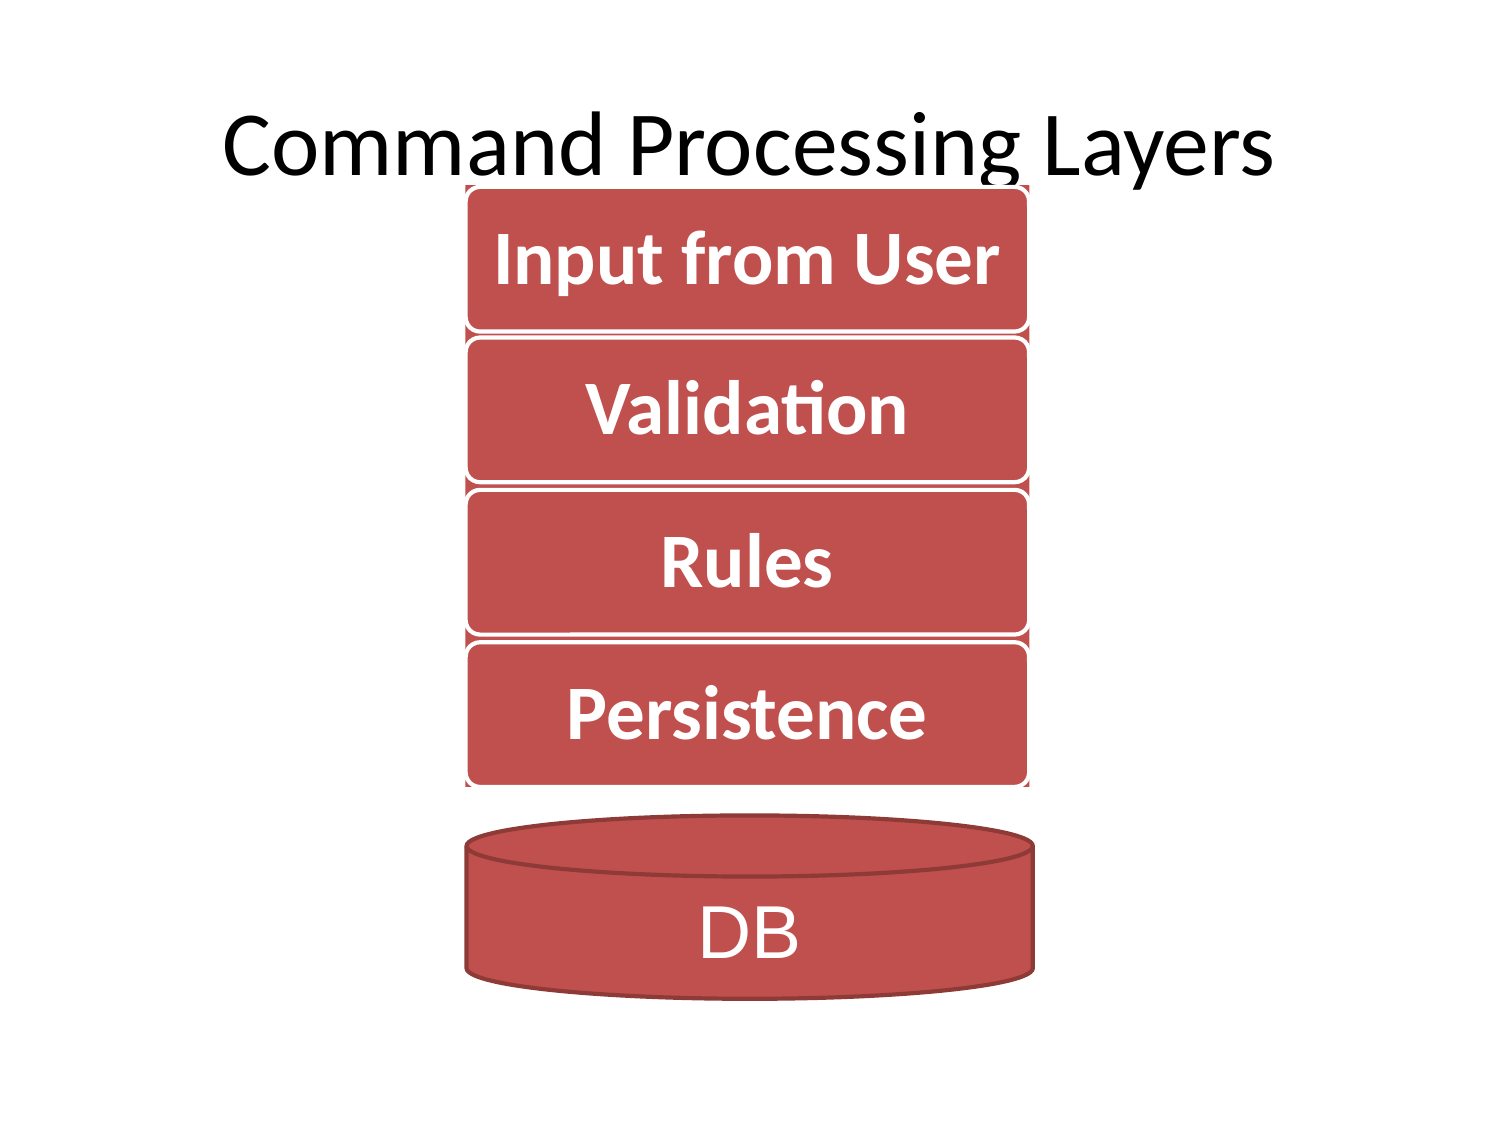

# Command Processing Layers
Input from User
Validation
Rules
Persistence
DB